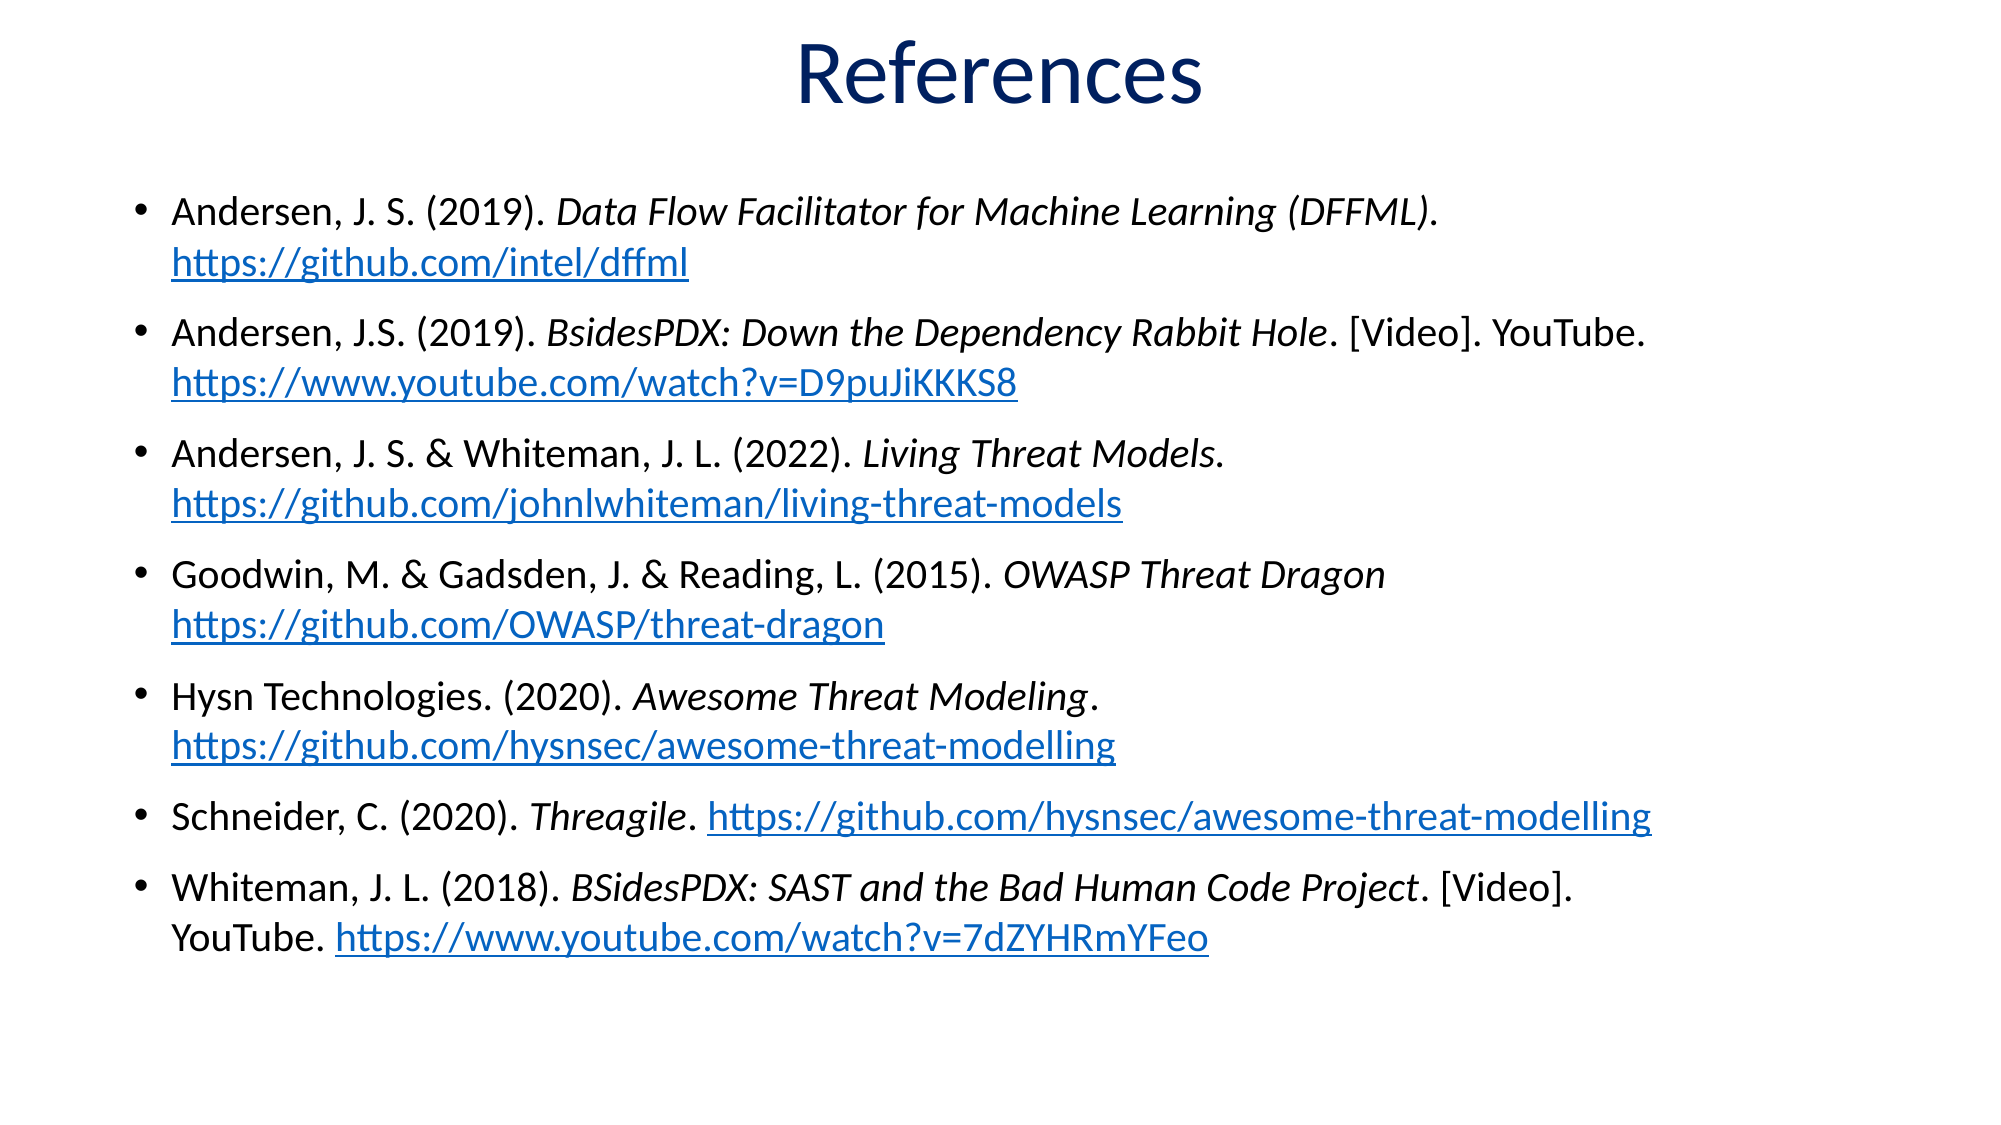

# References
Andersen, J. S. (2019). Data Flow Facilitator for Machine Learning (DFFML). https://github.com/intel/dffml
Andersen, J.S. (2019). BsidesPDX: Down the Dependency Rabbit Hole. [Video]. YouTube. https://www.youtube.com/watch?v=D9puJiKKKS8
Andersen, J. S. & Whiteman, J. L. (2022). Living Threat Models. https://github.com/johnlwhiteman/living-threat-models
Goodwin, M. & Gadsden, J. & Reading, L. (2015). OWASP Threat Dragon https://github.com/OWASP/threat-dragon
Hysn Technologies. (2020). Awesome Threat Modeling. https://github.com/hysnsec/awesome-threat-modelling
Schneider, C. (2020). Threagile. https://github.com/hysnsec/awesome-threat-modelling
Whiteman, J. L. (2018). BSidesPDX: SAST and the Bad Human Code Project. [Video]. YouTube. https://www.youtube.com/watch?v=7dZYHRmYFeo